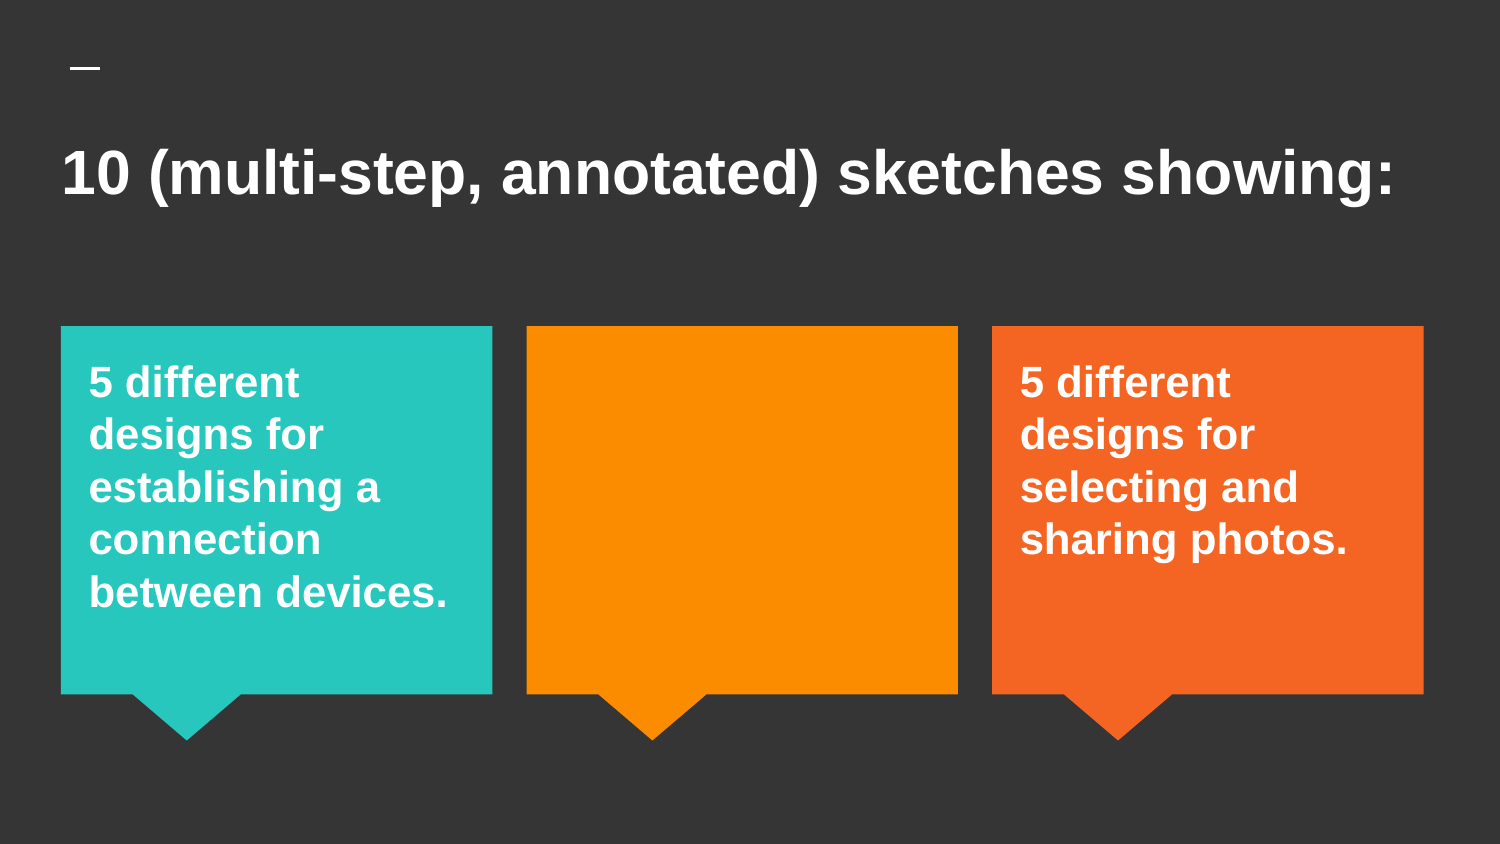

# 10 (multi-step, annotated) sketches showing:

5 different designs for establishing a connection between devices.

5 different designs for selecting and sharing photos.